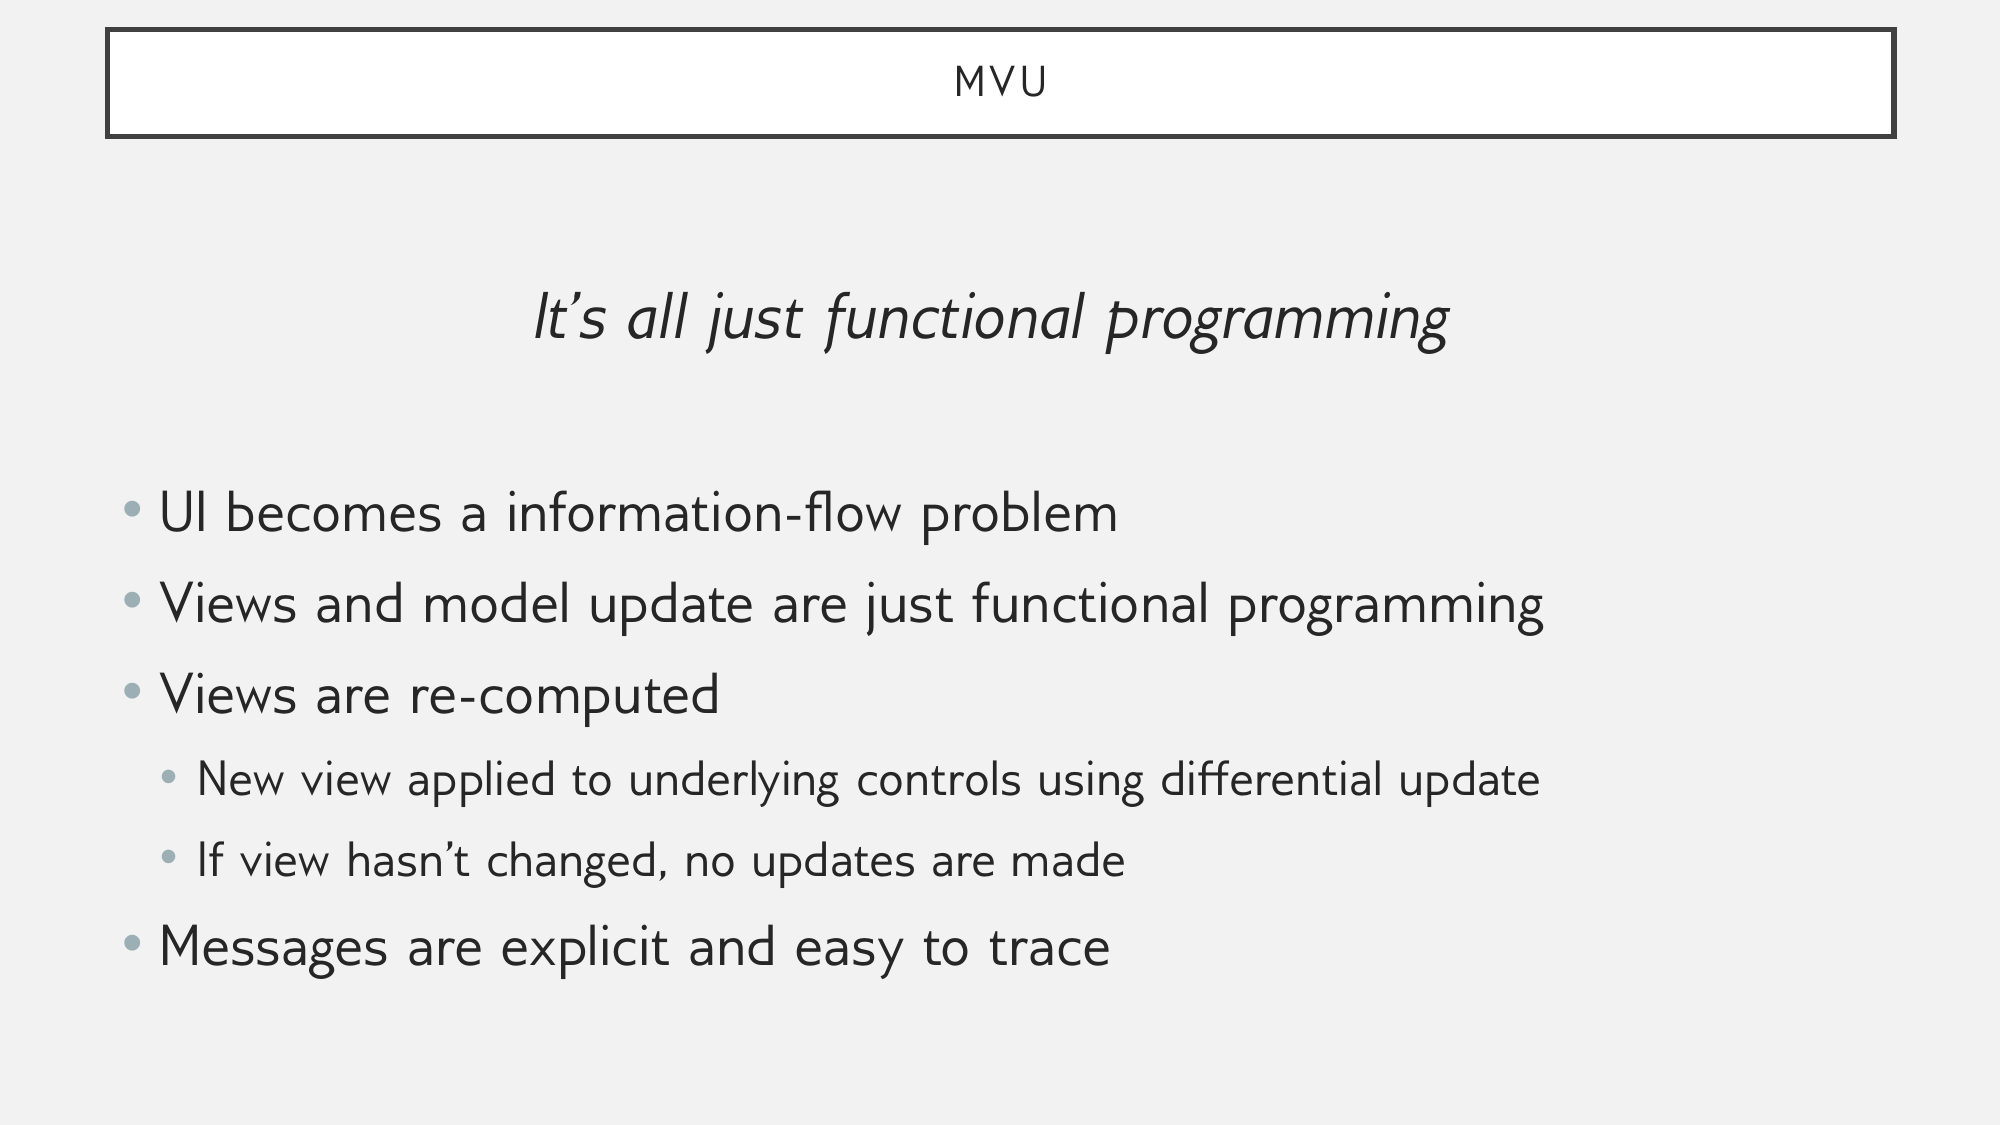

# MVU

It’s all just functional programming

UI becomes a information-flow problem
Views and model update are just functional programming
Views are re-computed
New view applied to underlying controls using differential update
If view hasn’t changed, no updates are made
Messages are explicit and easy to trace